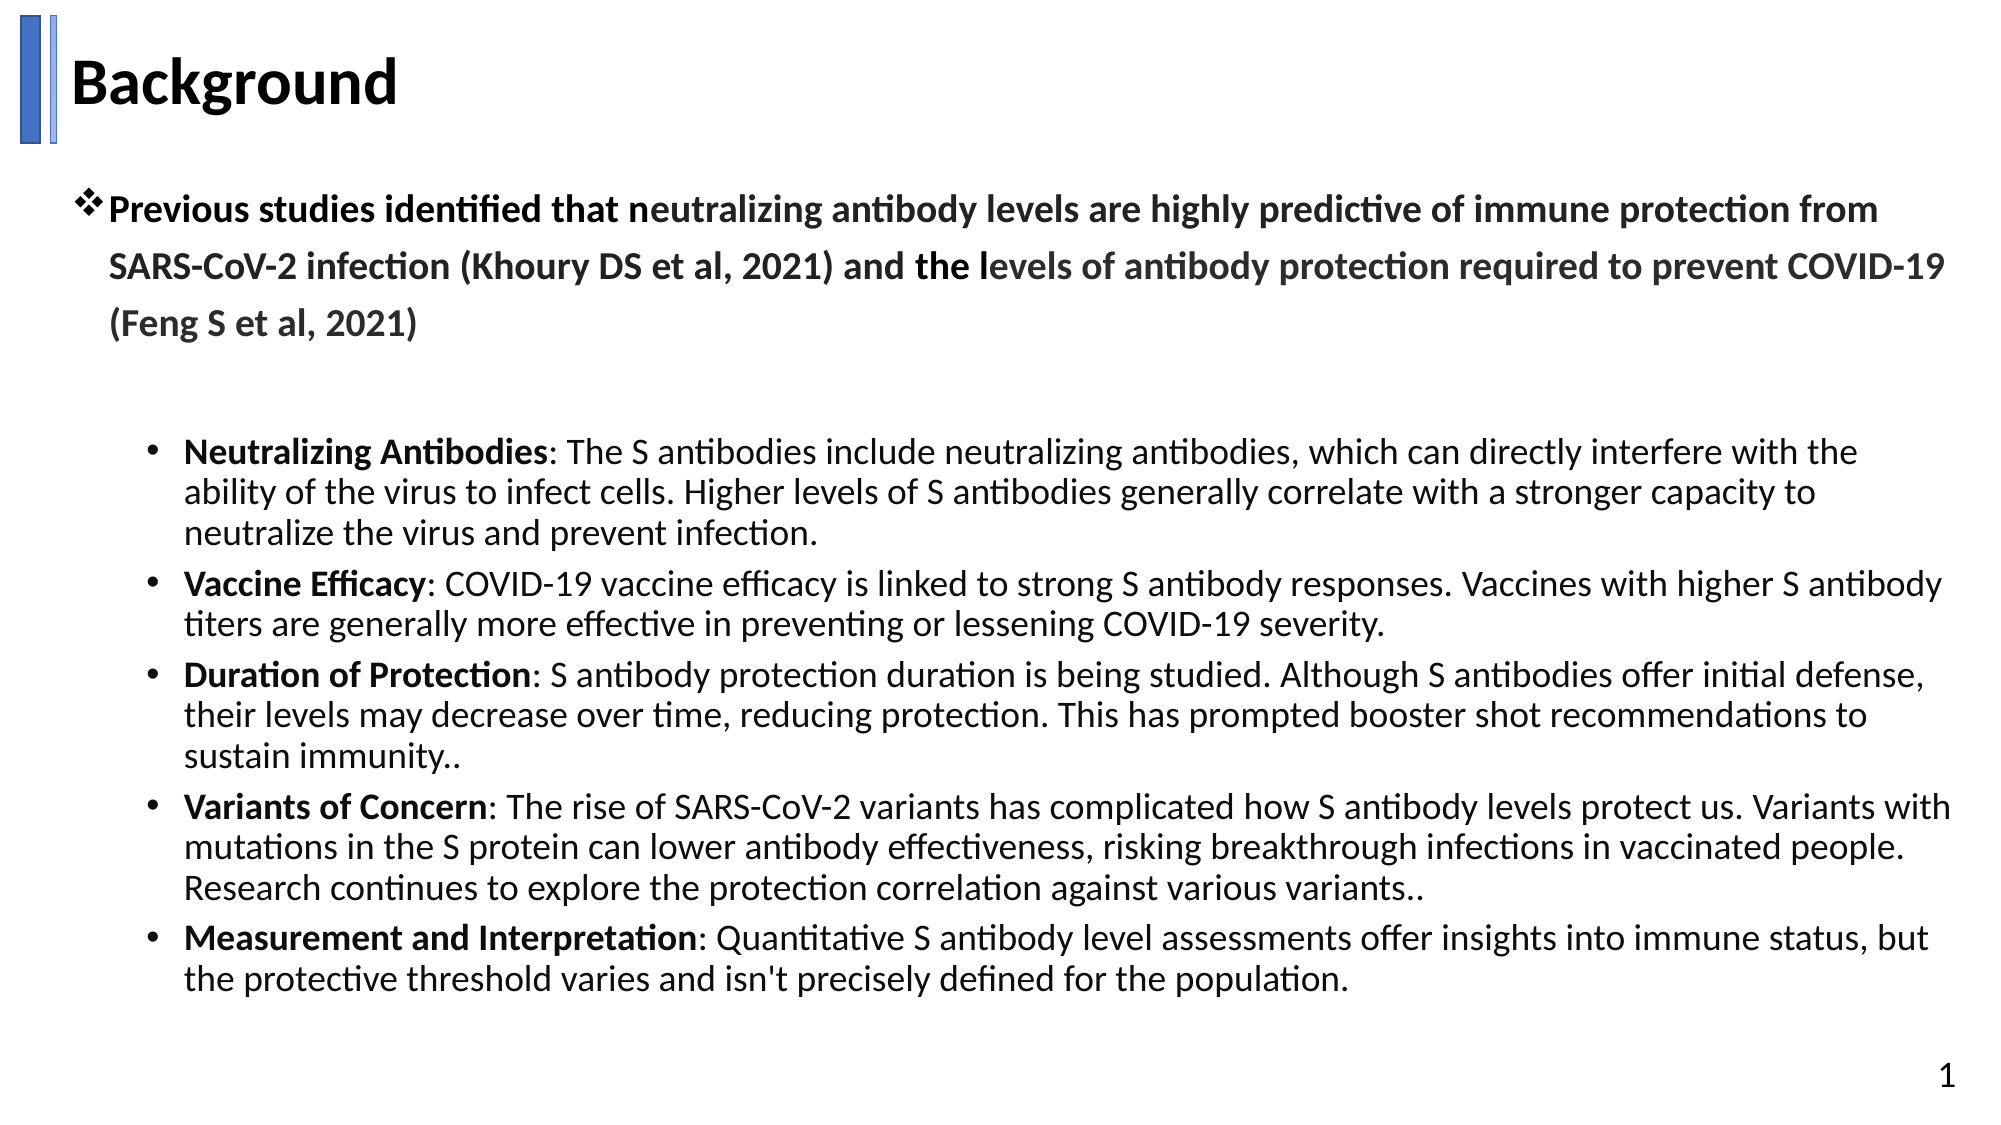

# Background
Previous studies identified that neutralizing antibody levels are highly predictive of immune protection from  SARS-CoV-2 infection (Khoury DS et al, 2021) and the levels of antibody protection required to prevent COVID-19 (Feng S et al, 2021)

Neutralizing Antibodies: The S antibodies include neutralizing antibodies, which can directly interfere with the ability of the virus to infect cells. Higher levels of S antibodies generally correlate with a stronger capacity to neutralize the virus and prevent infection.
Vaccine Efficacy: COVID-19 vaccine efficacy is linked to strong S antibody responses. Vaccines with higher S antibody titers are generally more effective in preventing or lessening COVID-19 severity.
Duration of Protection: S antibody protection duration is being studied. Although S antibodies offer initial defense, their levels may decrease over time, reducing protection. This has prompted booster shot recommendations to sustain immunity..
Variants of Concern: The rise of SARS-CoV-2 variants has complicated how S antibody levels protect us. Variants with mutations in the S protein can lower antibody effectiveness, risking breakthrough infections in vaccinated people. Research continues to explore the protection correlation against various variants..
Measurement and Interpretation: Quantitative S antibody level assessments offer insights into immune status, but the protective threshold varies and isn't precisely defined for the population.

1